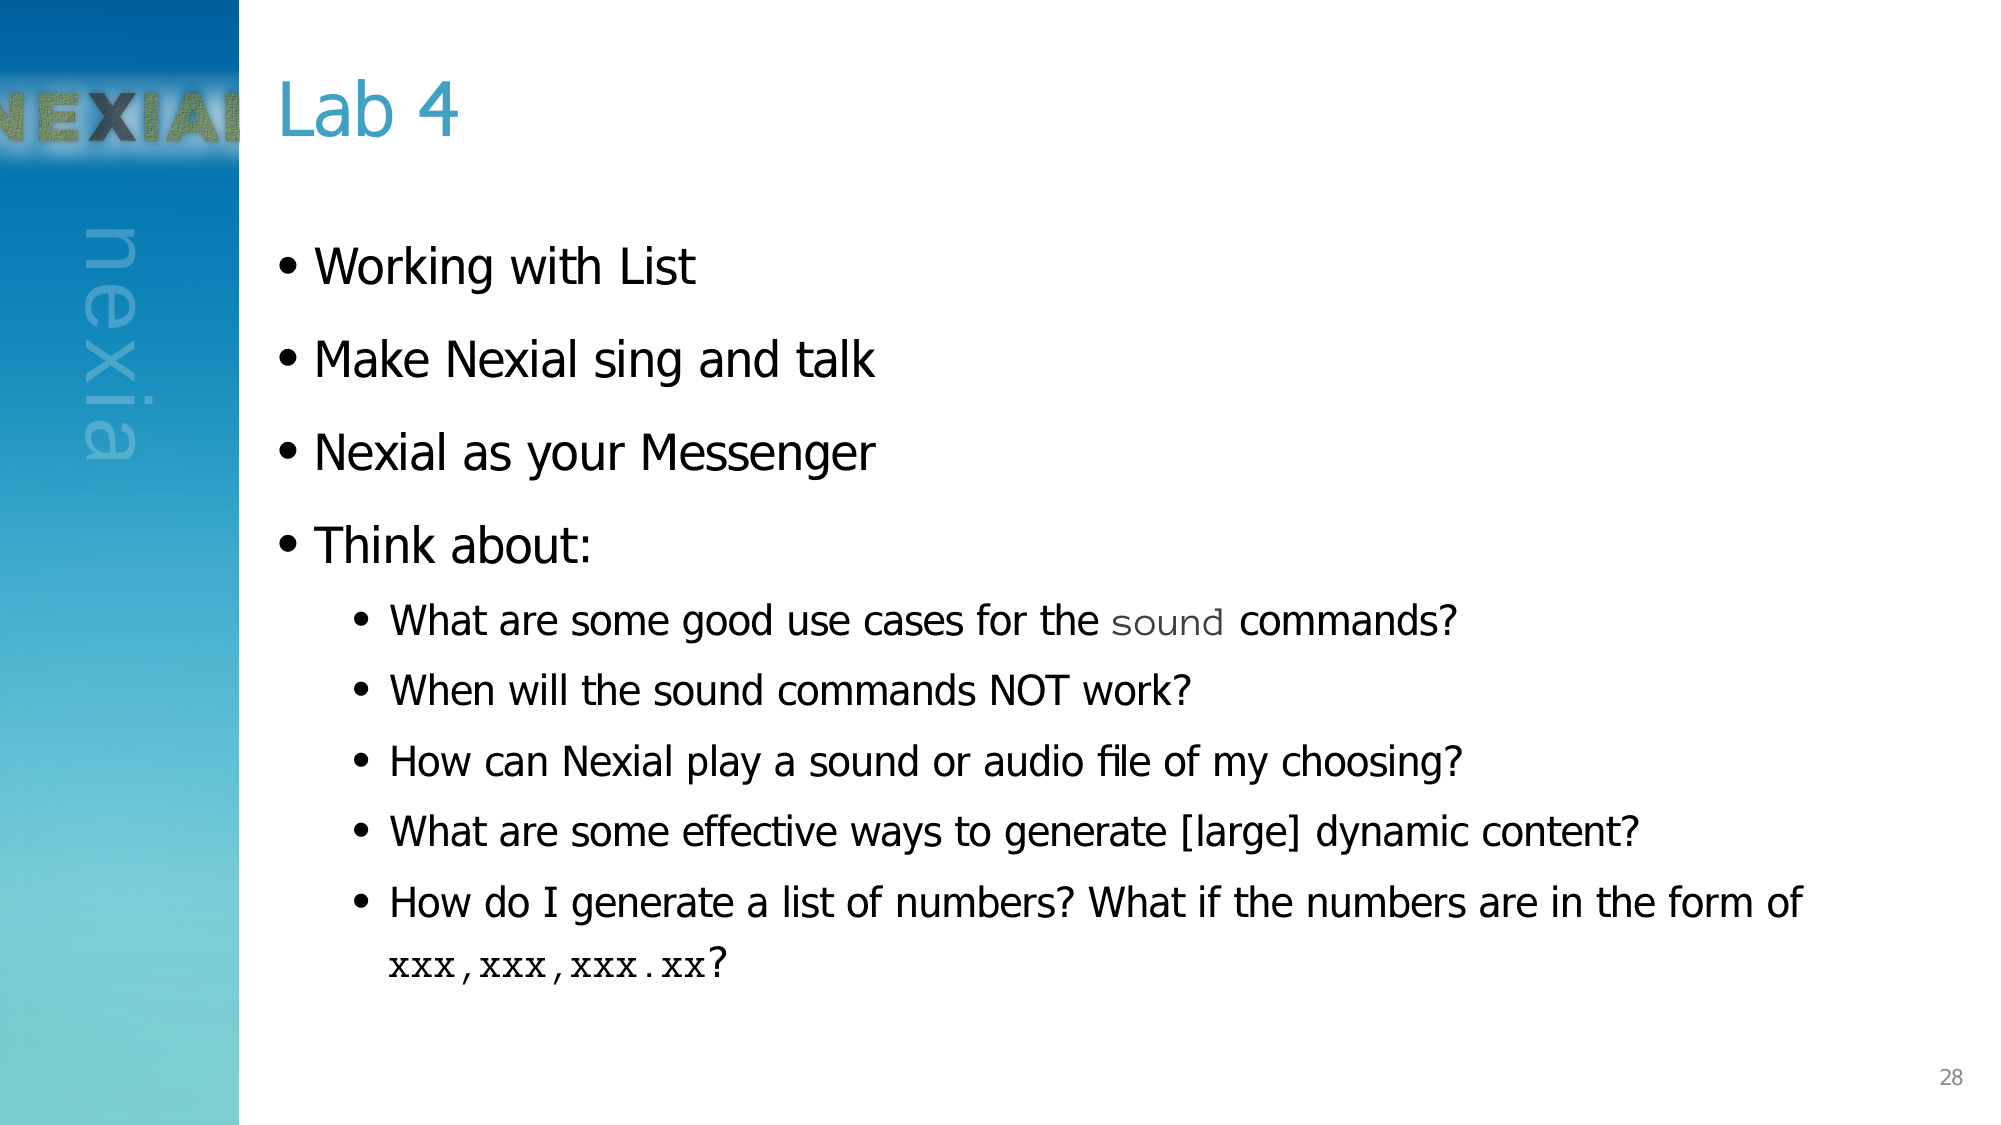

# Lab 4
Working with List
Make Nexial sing and talk
Nexial as your Messenger
Think about:
What are some good use cases for the sound commands?
When will the sound commands NOT work?
How can Nexial play a sound or audio file of my choosing?
What are some effective ways to generate [large] dynamic content?
How do I generate a list of numbers? What if the numbers are in the form of xxx,xxx,xxx.xx?
28